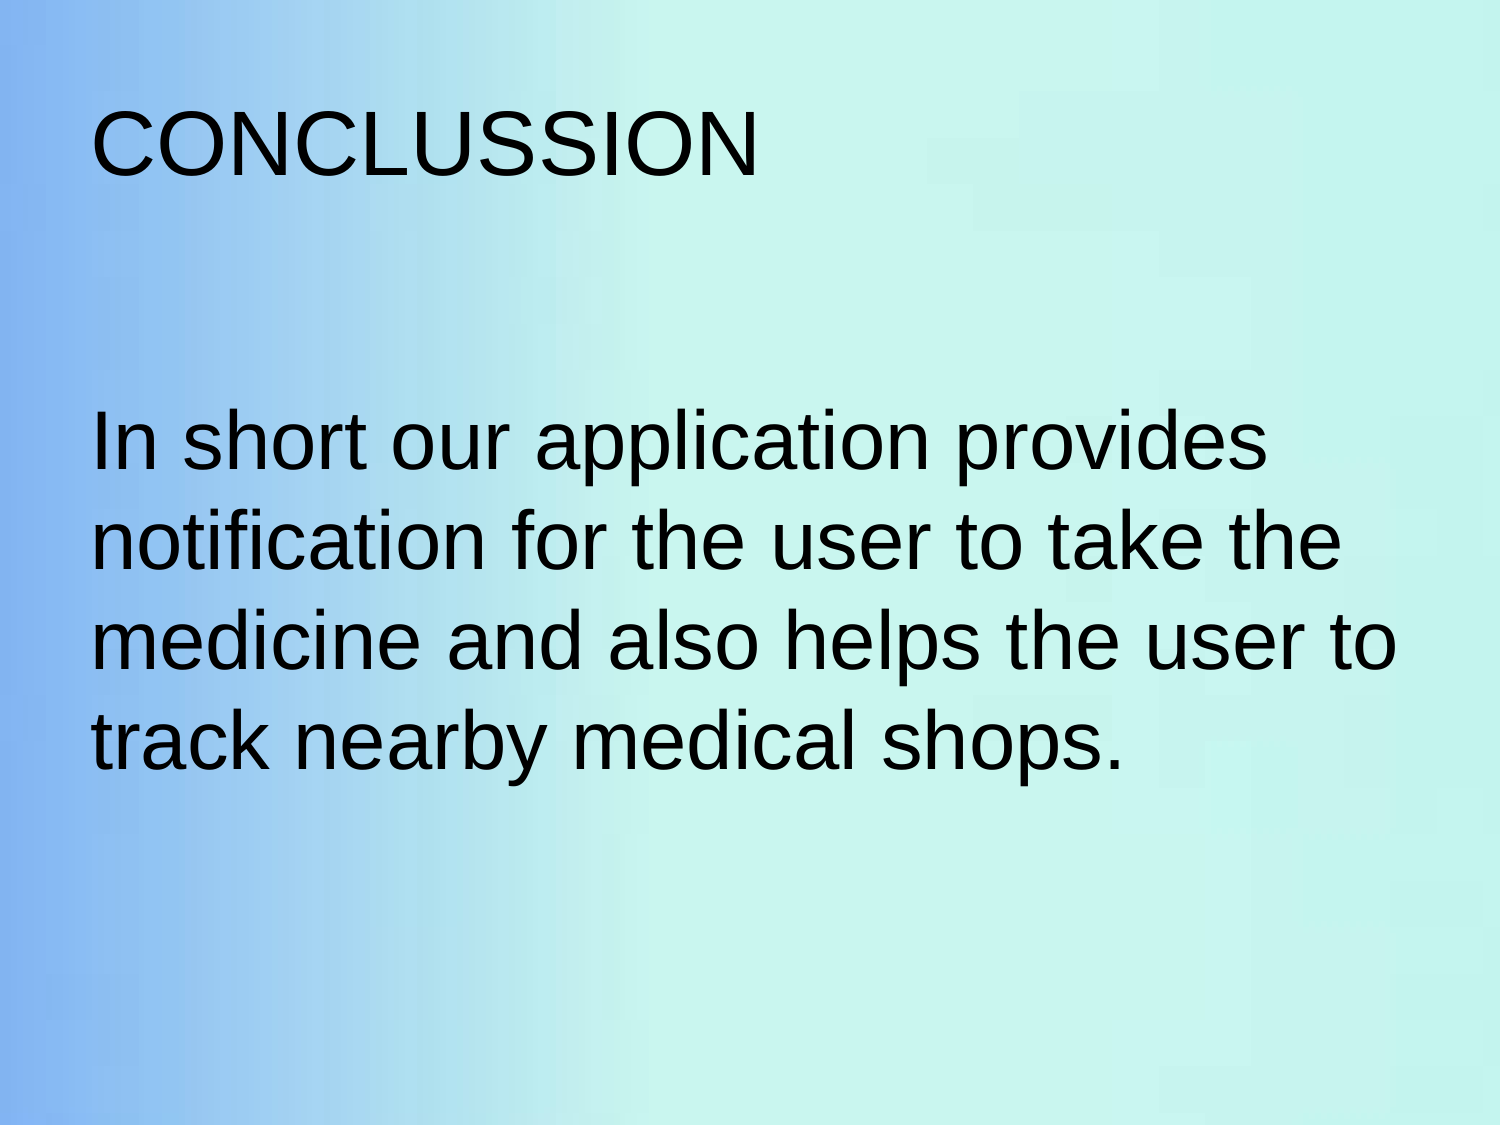

# CONCLUSSION

In short our application provides notification for the user to take the medicine and also helps the user to track nearby medical shops.